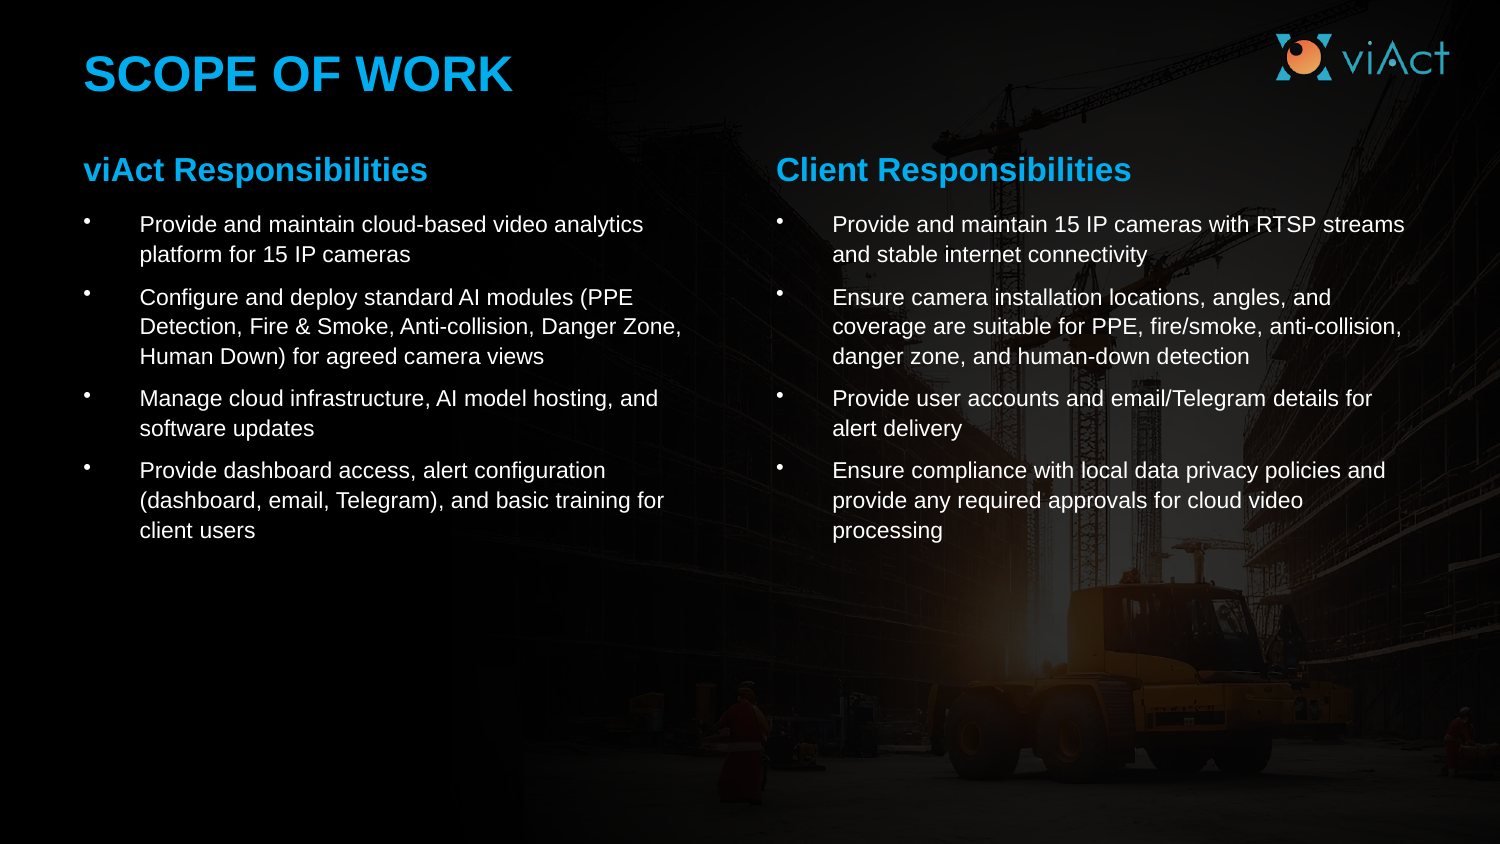

SCOPE OF WORK
viAct Responsibilities
Client Responsibilities
Provide and maintain cloud-based video analytics platform for 15 IP cameras
Configure and deploy standard AI modules (PPE Detection, Fire & Smoke, Anti-collision, Danger Zone, Human Down) for agreed camera views
Manage cloud infrastructure, AI model hosting, and software updates
Provide dashboard access, alert configuration (dashboard, email, Telegram), and basic training for client users
Provide and maintain 15 IP cameras with RTSP streams and stable internet connectivity
Ensure camera installation locations, angles, and coverage are suitable for PPE, fire/smoke, anti-collision, danger zone, and human-down detection
Provide user accounts and email/Telegram details for alert delivery
Ensure compliance with local data privacy policies and provide any required approvals for cloud video processing